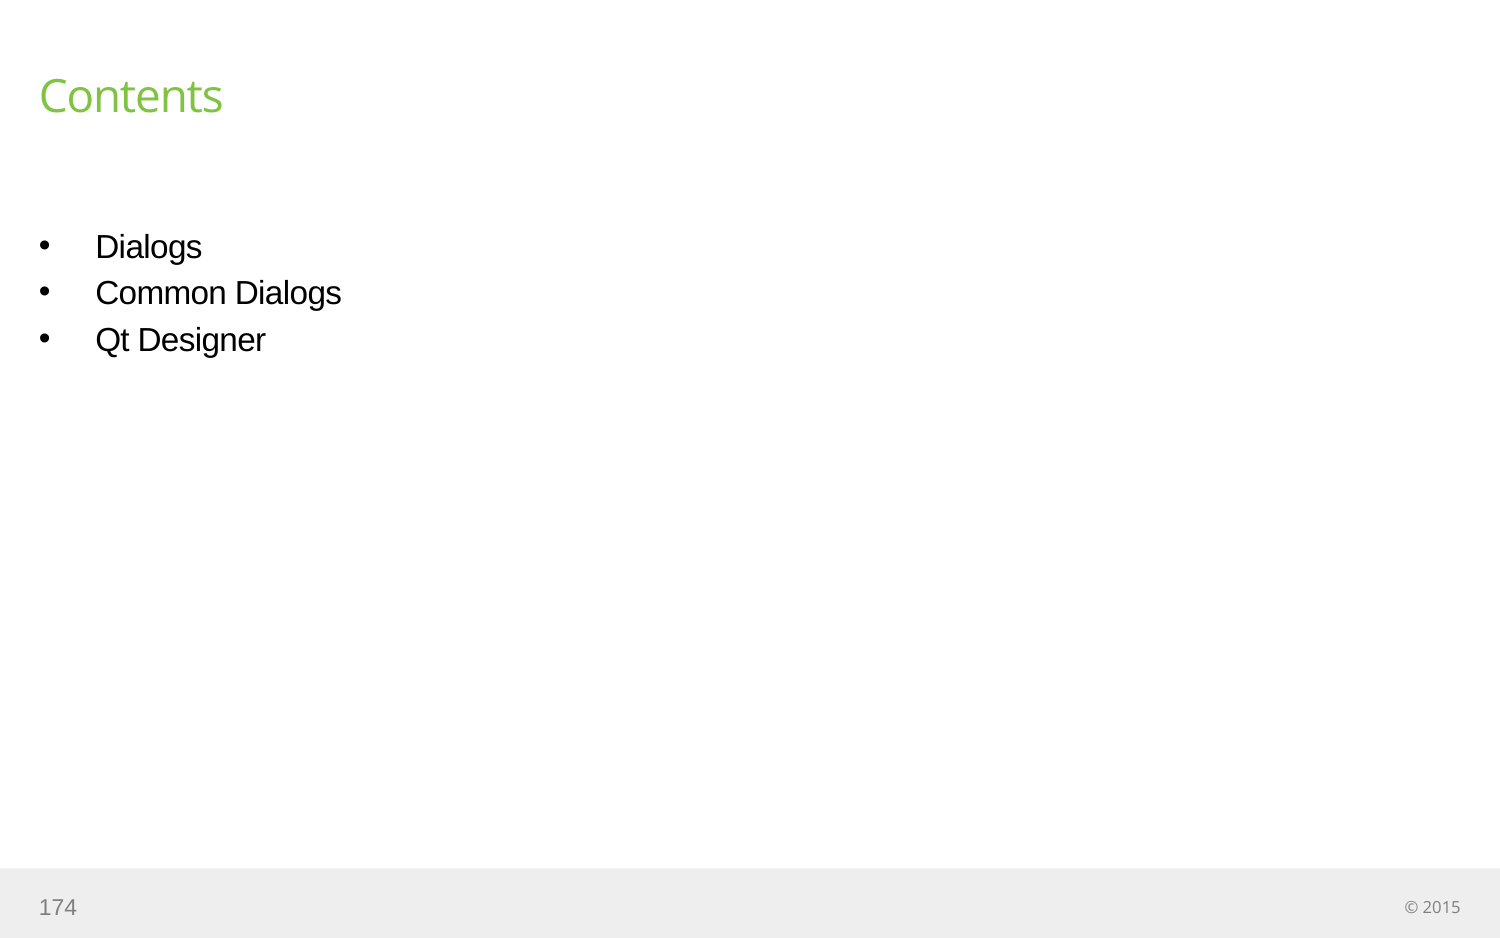

# Contents
Dialogs
Common Dialogs
Qt Designer
174
© 2015